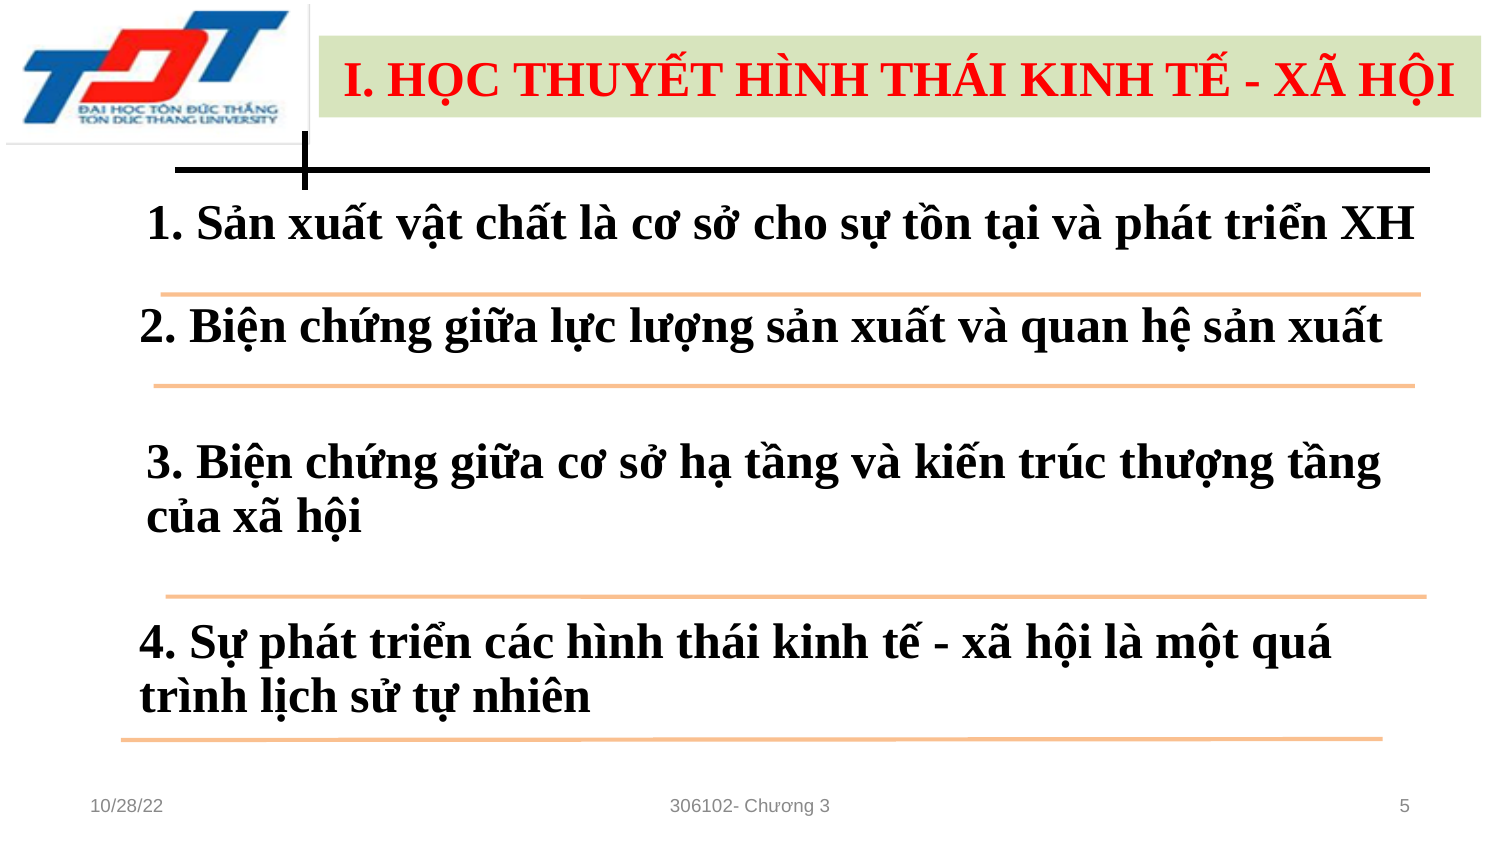

# I. HỌC THUYẾT HÌNH THÁI KINH TẾ - XÃ HỘI
1. Sản xuất vật chất là cơ sở cho sự tồn tại và phát triển XH

2. Biện chứng giữa lực lượng sản xuất và quan hệ sản xuất

3. Biện chứng giữa cơ sở hạ tầng và kiến trúc thượng tầng của xã hội

4. Sự phát triển các hình thái kinh tế - xã hội là một quá trình lịch sử tự nhiên

10/28/22

306102- Chương 3
5